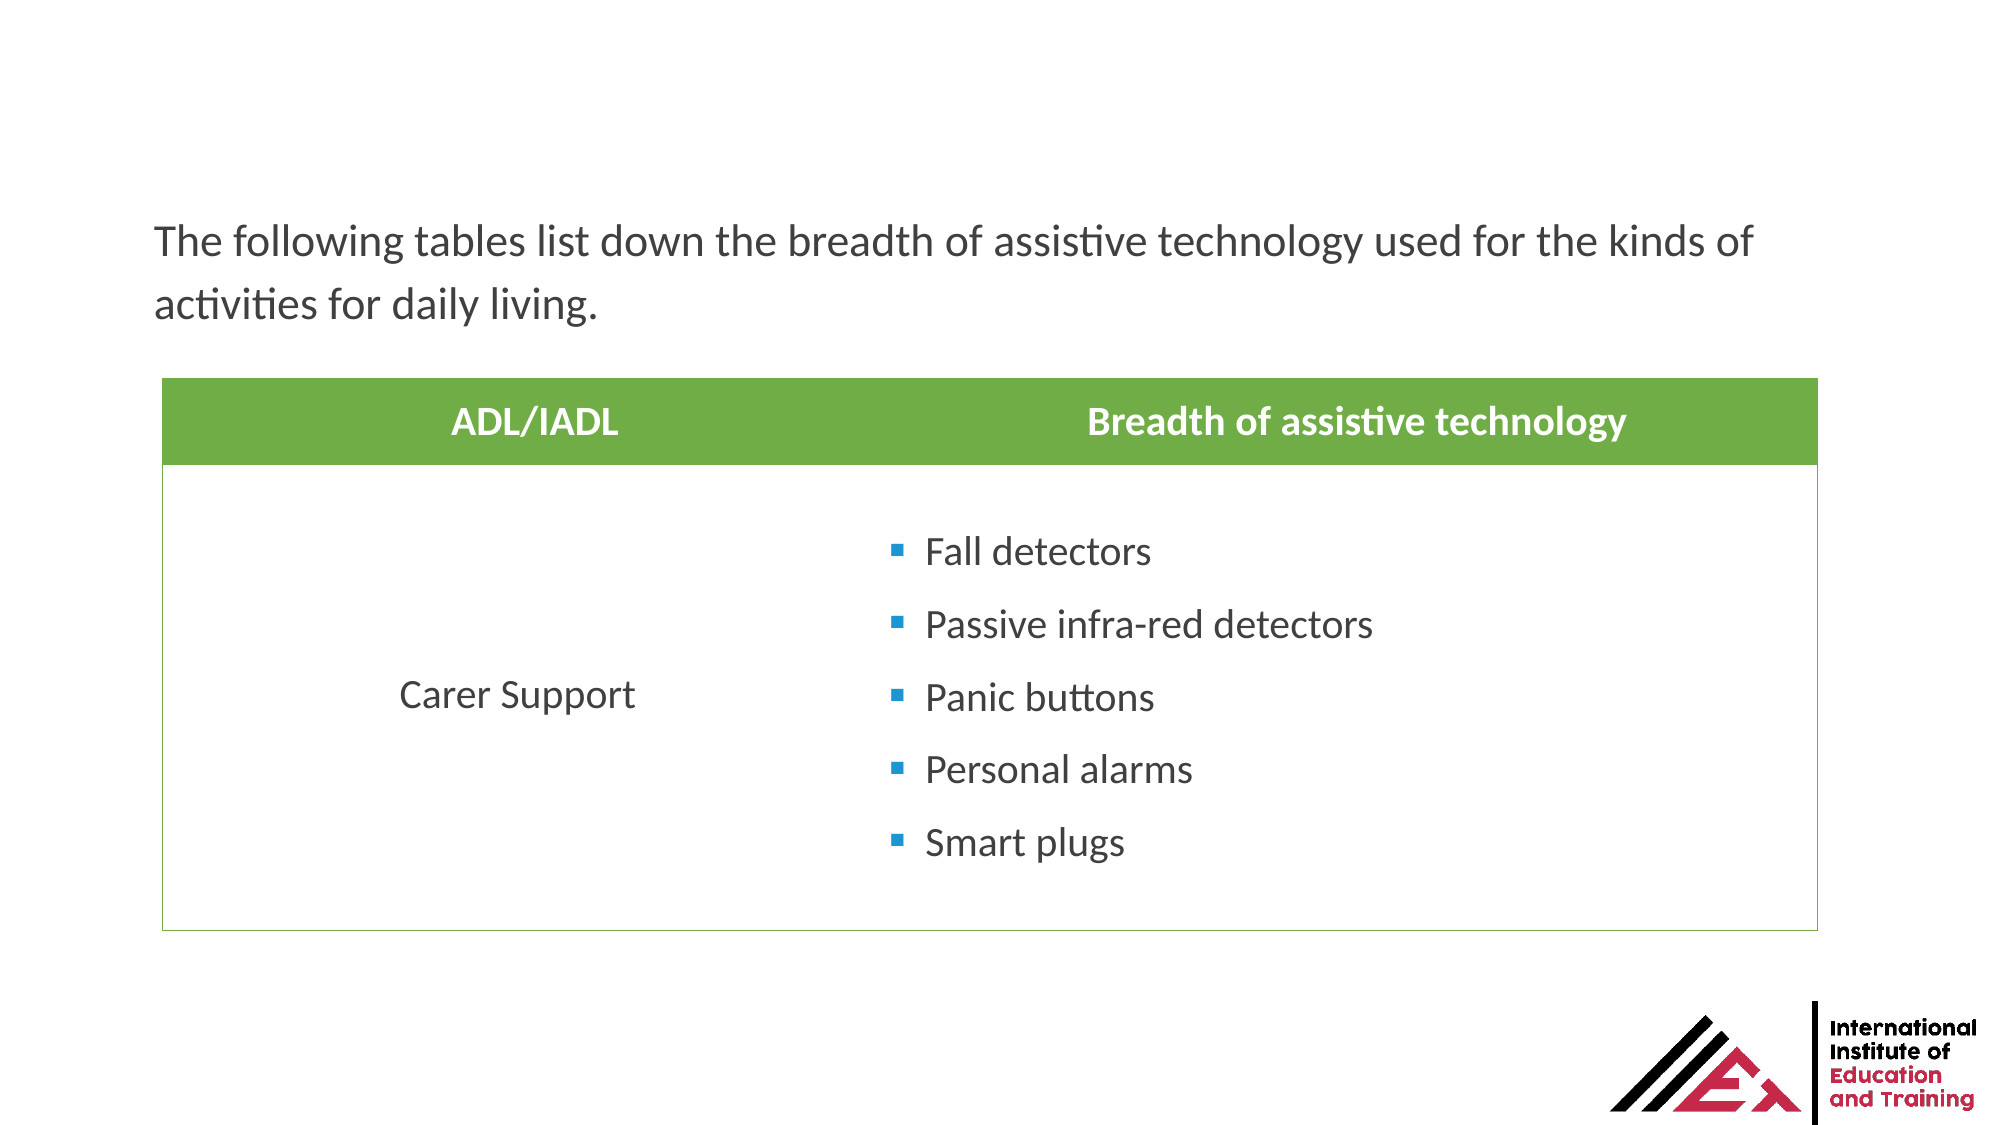

The following tables list down the breadth of assistive technology used for the kinds of activities for daily living.
| ADL/IADL | Breadth of assistive technology |
| --- | --- |
| Carer Support | Fall detectors Passive infra-red detectors Panic buttons Personal alarms Smart plugs |